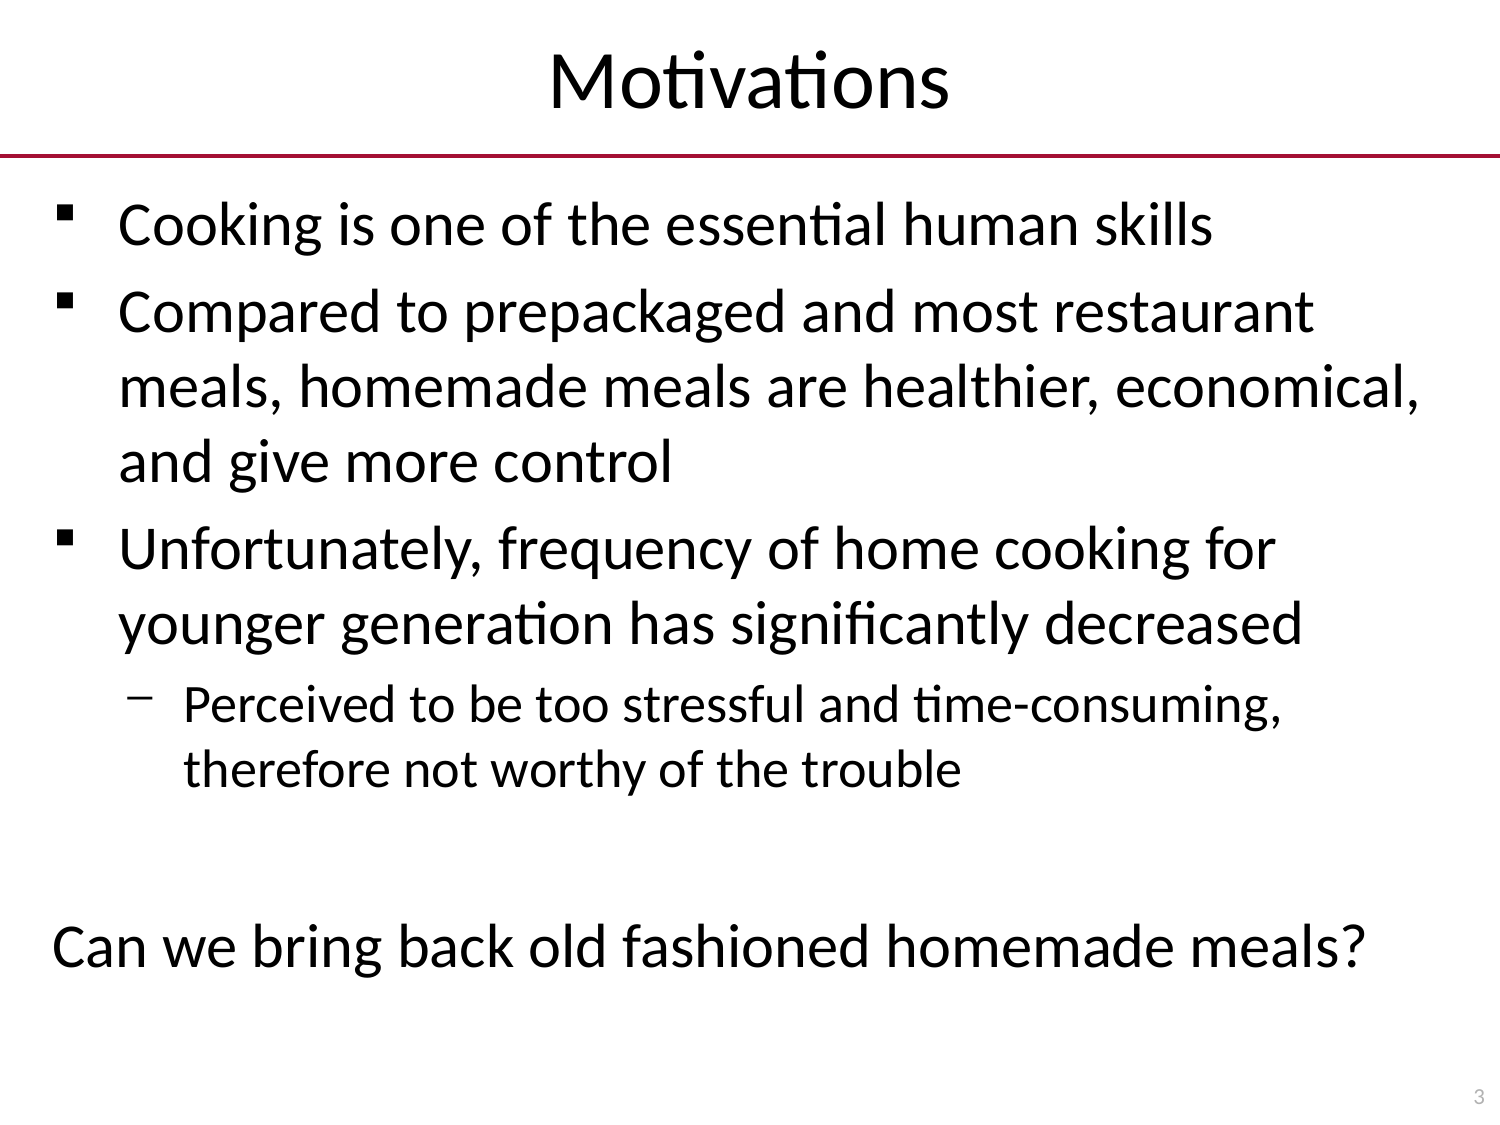

# Motivations
Cooking is one of the essential human skills
Compared to prepackaged and most restaurant meals, homemade meals are healthier, economical, and give more control
Unfortunately, frequency of home cooking for younger generation has significantly decreased
Perceived to be too stressful and time-consuming, therefore not worthy of the trouble

Can we bring back old fashioned homemade meals?
3